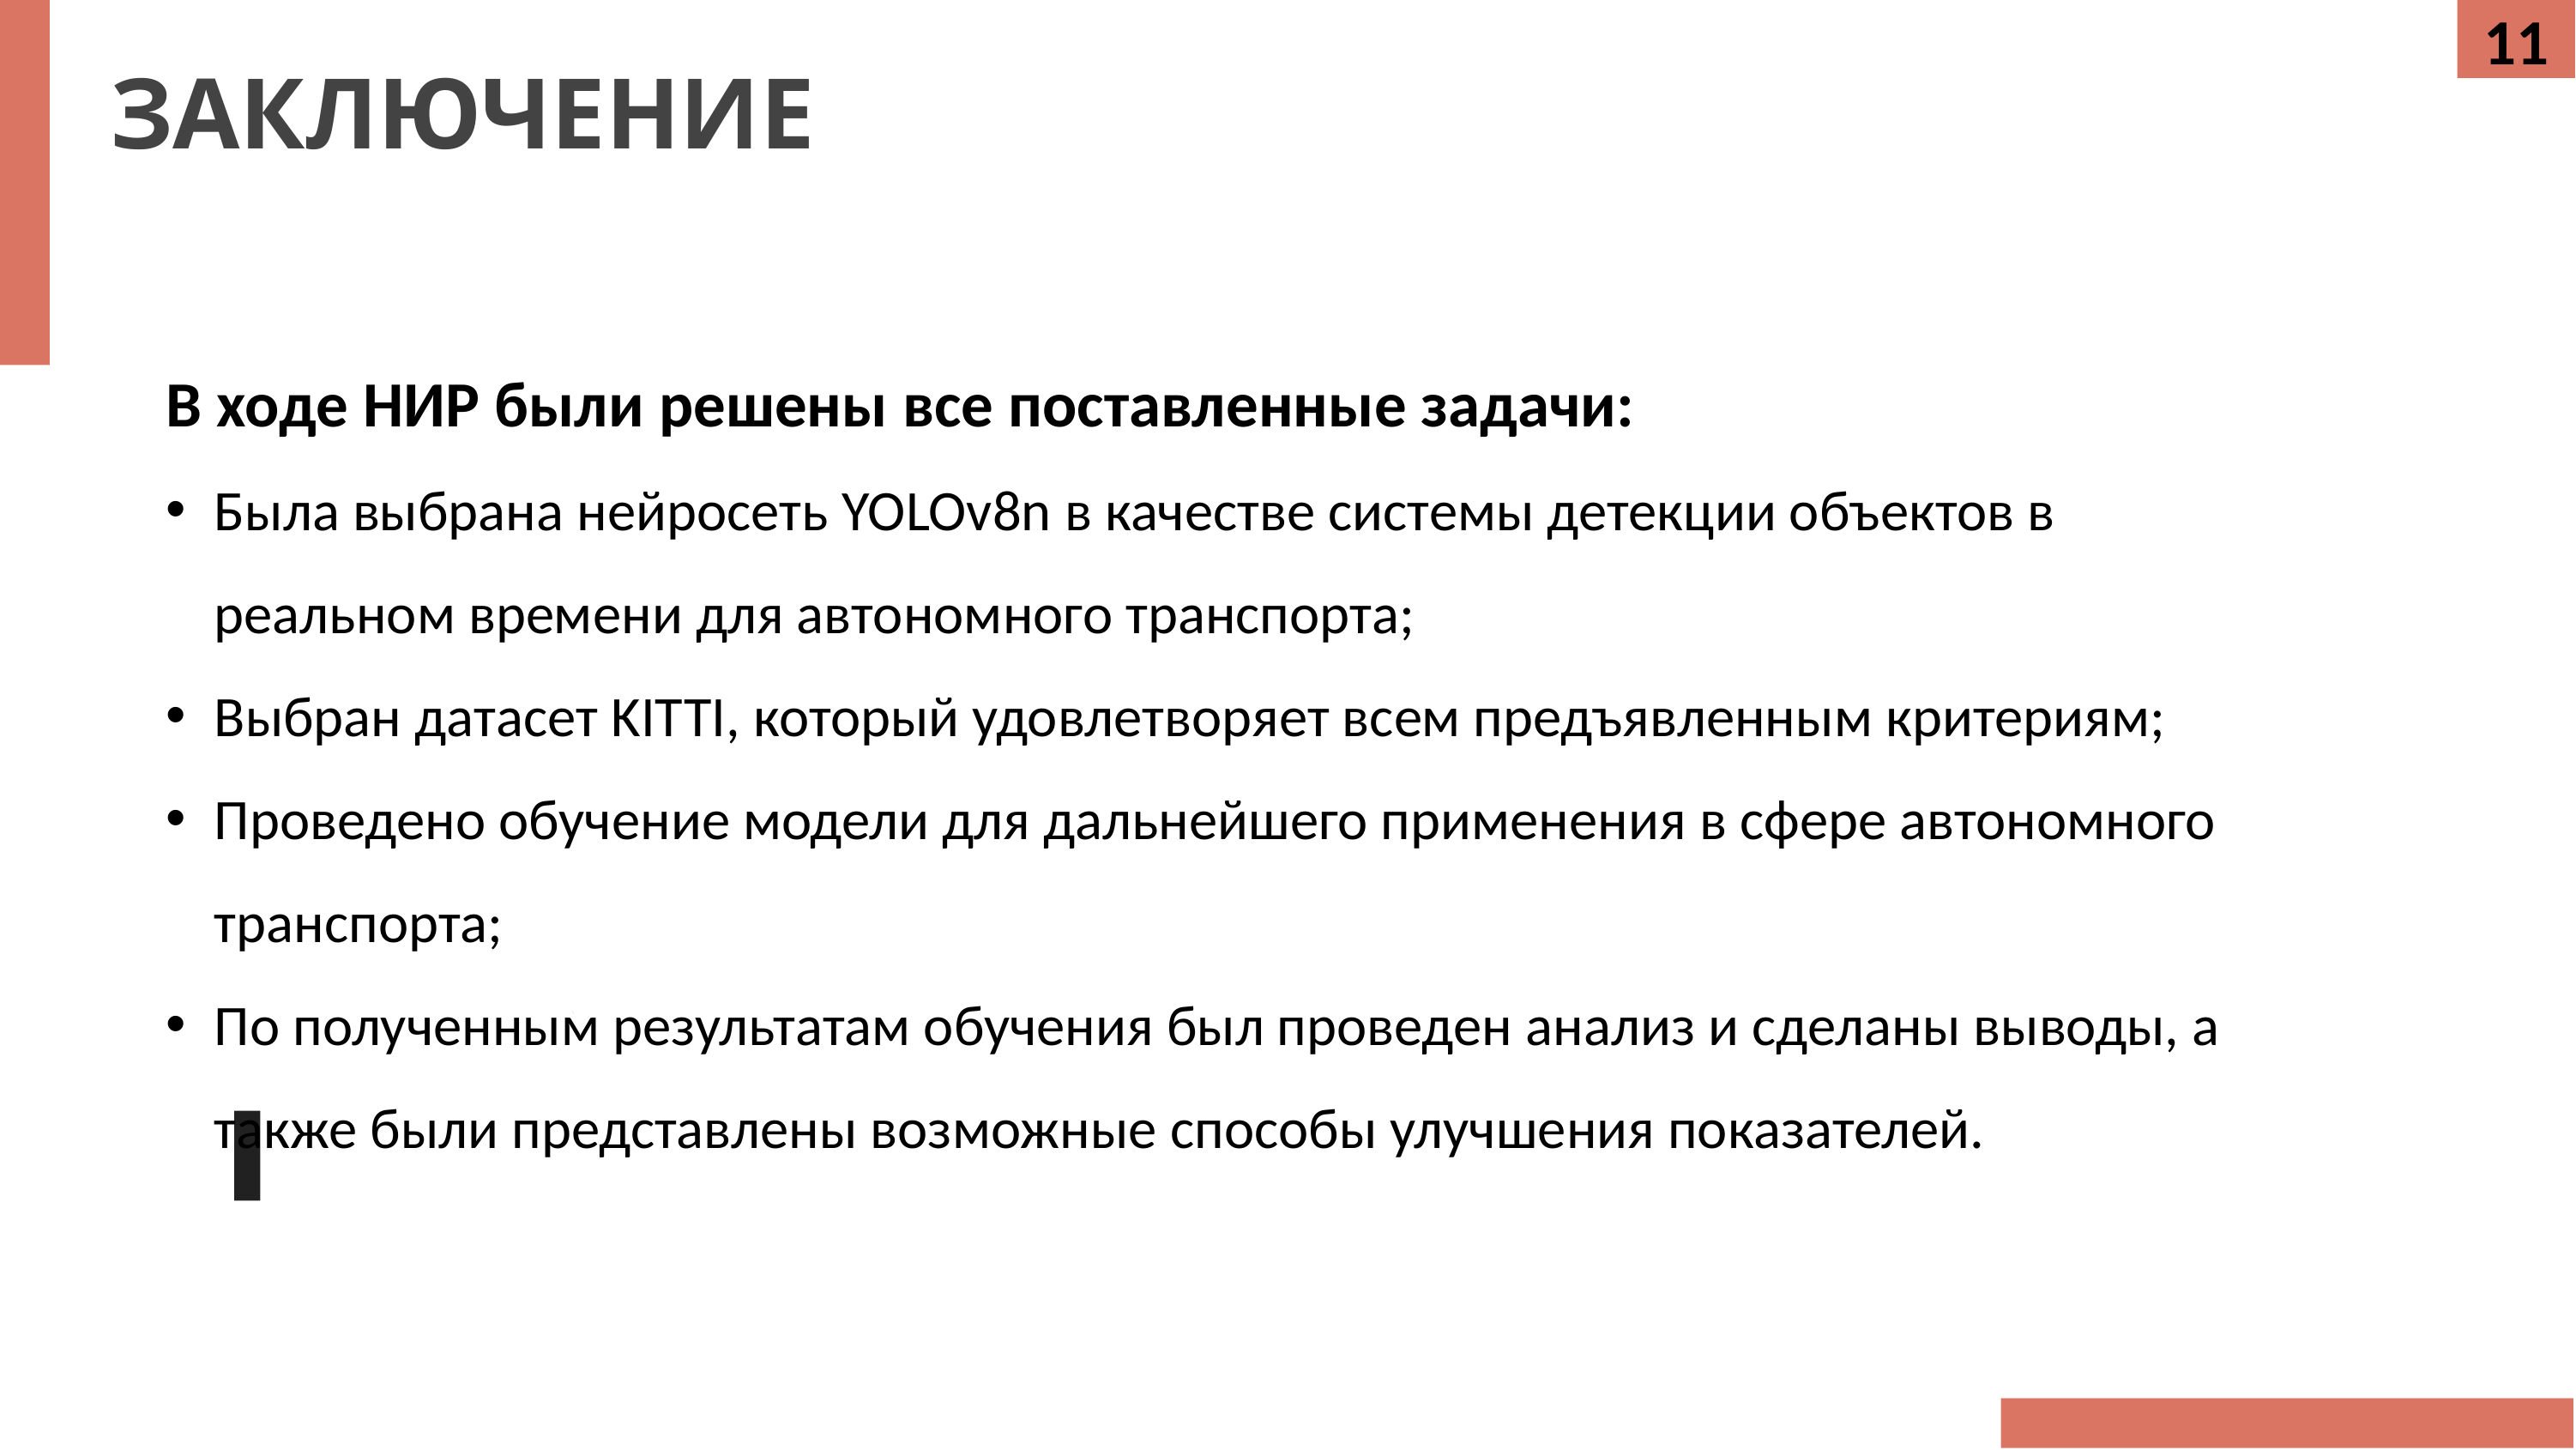

11
# ЗАКЛЮЧЕНИЕ
В ходе НИР были решены все поставленные задачи:
Была выбрана нейросеть YOLOv8n в качестве системы детекции объектов в реальном времени для автономного транспорта;
Выбран датасет KITTI, который удовлетворяет всем предъявленным критериям;
Проведено обучение модели для дальнейшего применения в сфере автономного транспорта;
По полученным результатам обучения был проведен анализ и сделаны выводы, а также были представлены возможные способы улучшения показателей.